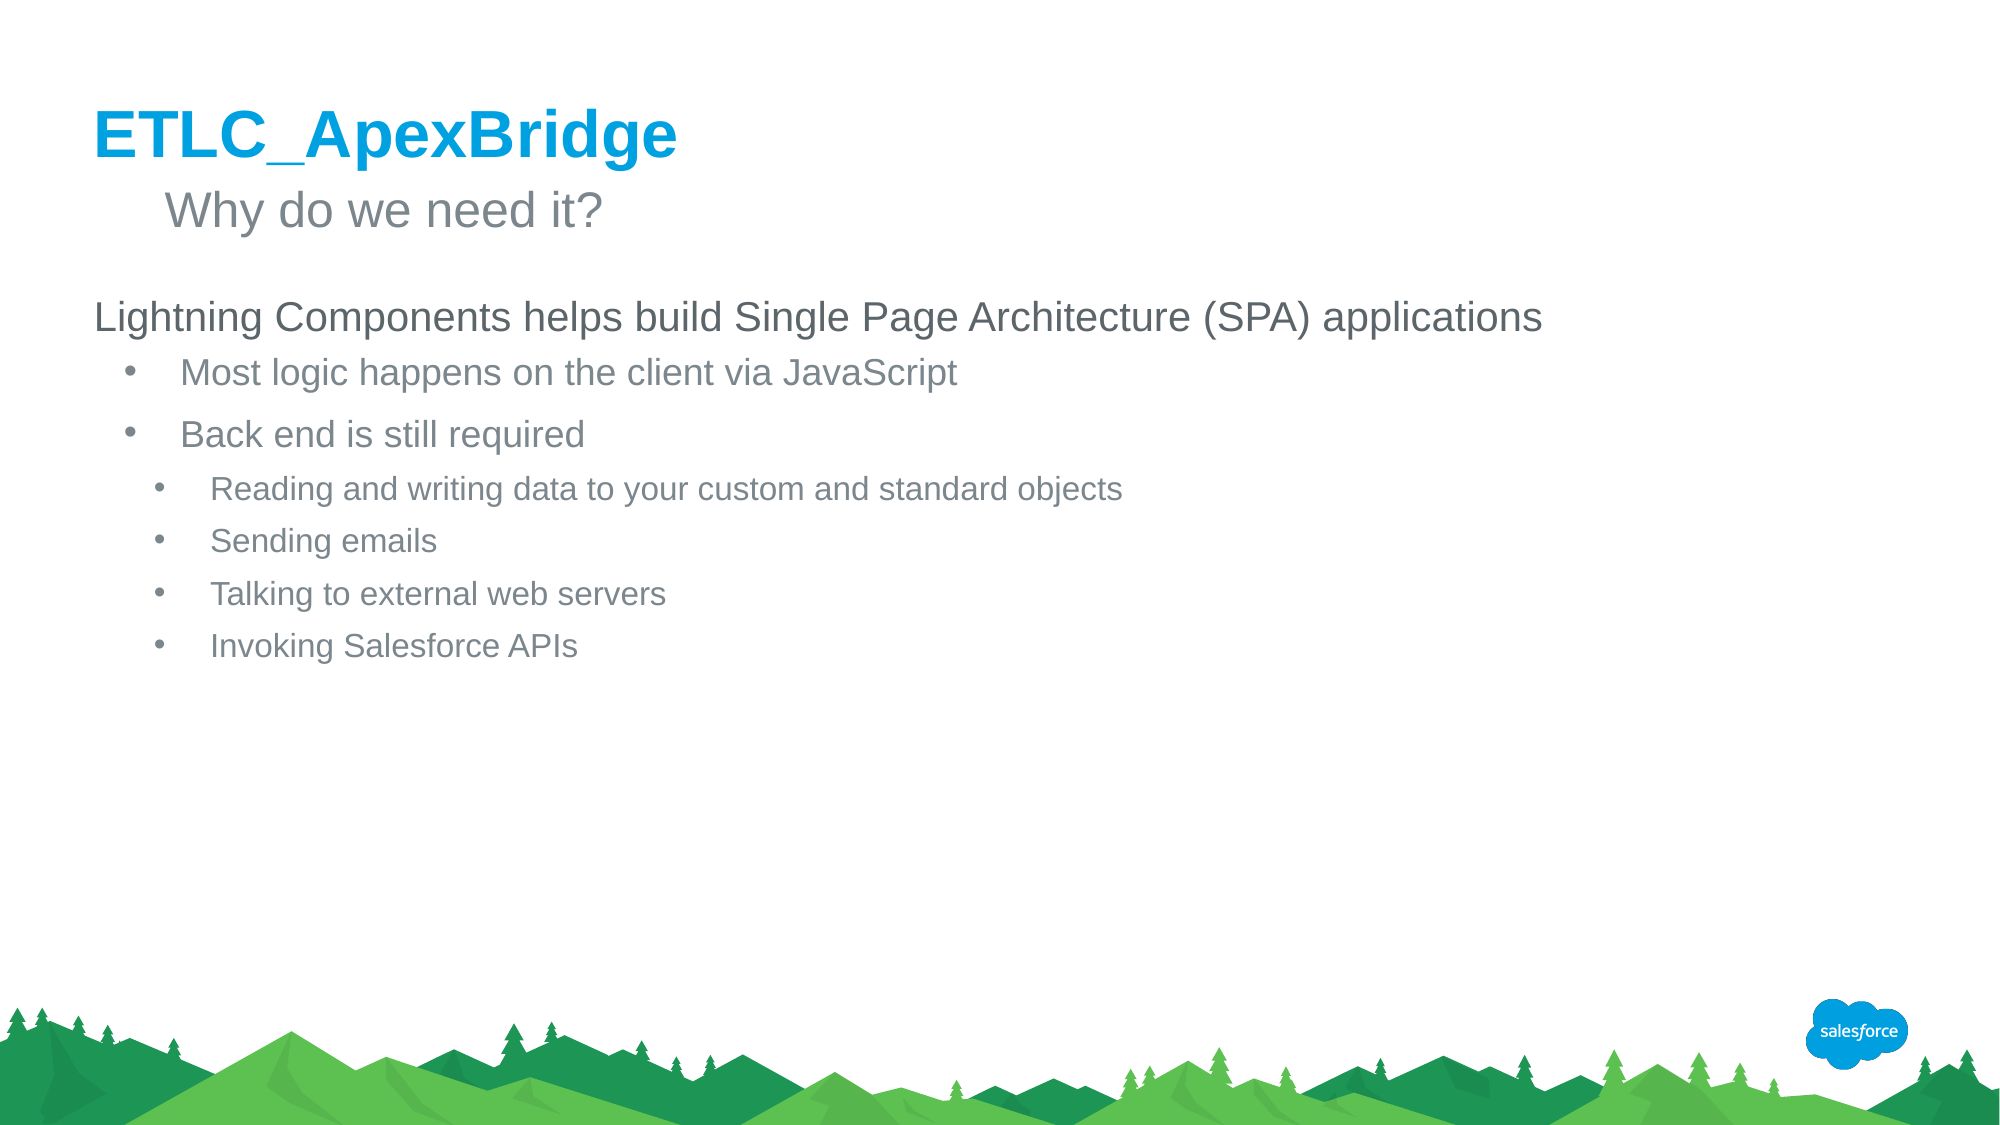

# ETLC_ApexBridge
Why do we need it?
Lightning Components helps build Single Page Architecture (SPA) applications
Most logic happens on the client via JavaScript
Back end is still required
Reading and writing data to your custom and standard objects
Sending emails
Talking to external web servers
Invoking Salesforce APIs